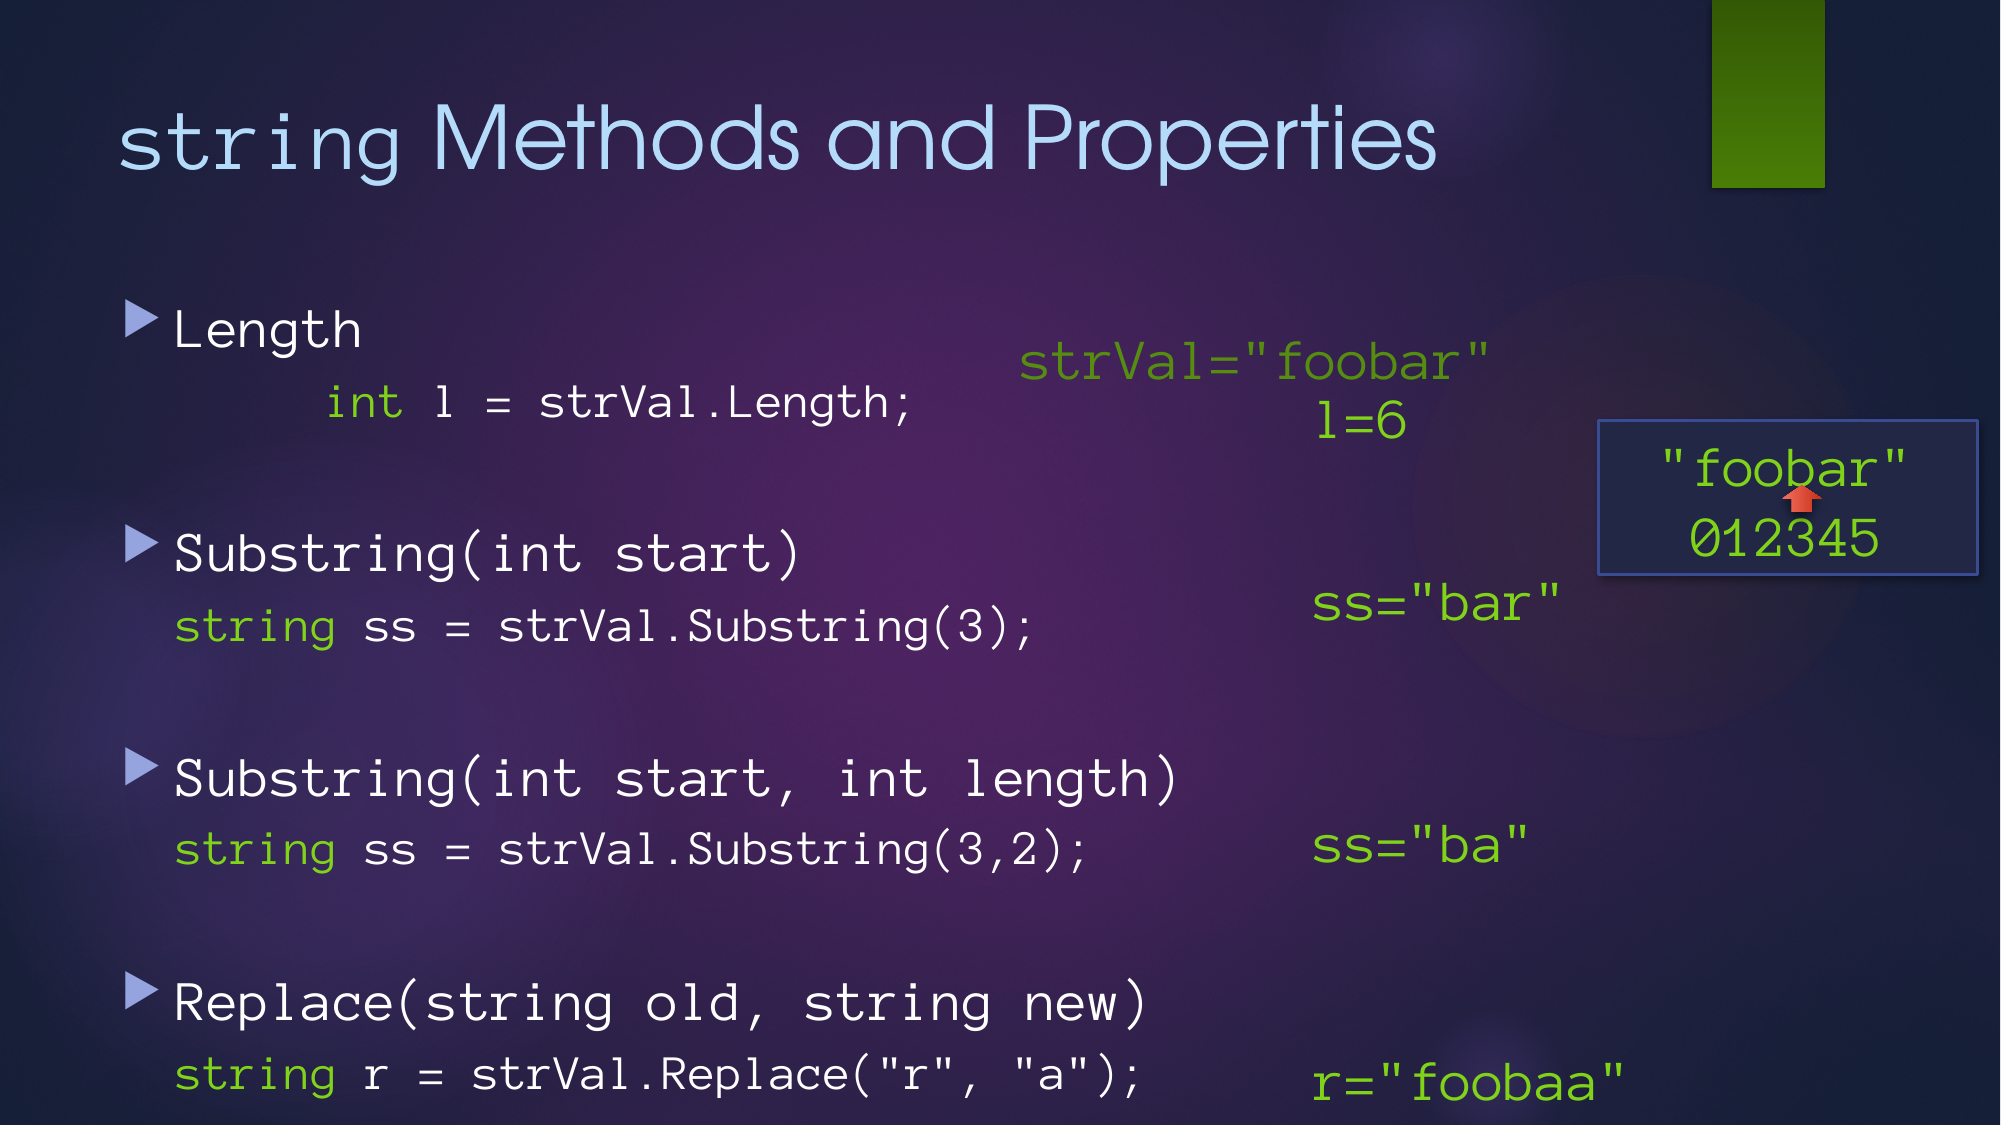

string Methods and Properties
																	strVal="foobar"

l=6

ss="bar"

ss="ba"

r="foobaa"
Length
		int l = strVal.Length;

Substring(int start)
		string ss = strVal.Substring(3);

Substring(int start, int length)
		string ss = strVal.Substring(3,2);

Replace(string old, string new)
		string r = strVal.Replace("r", "a");
"foobar"
012345